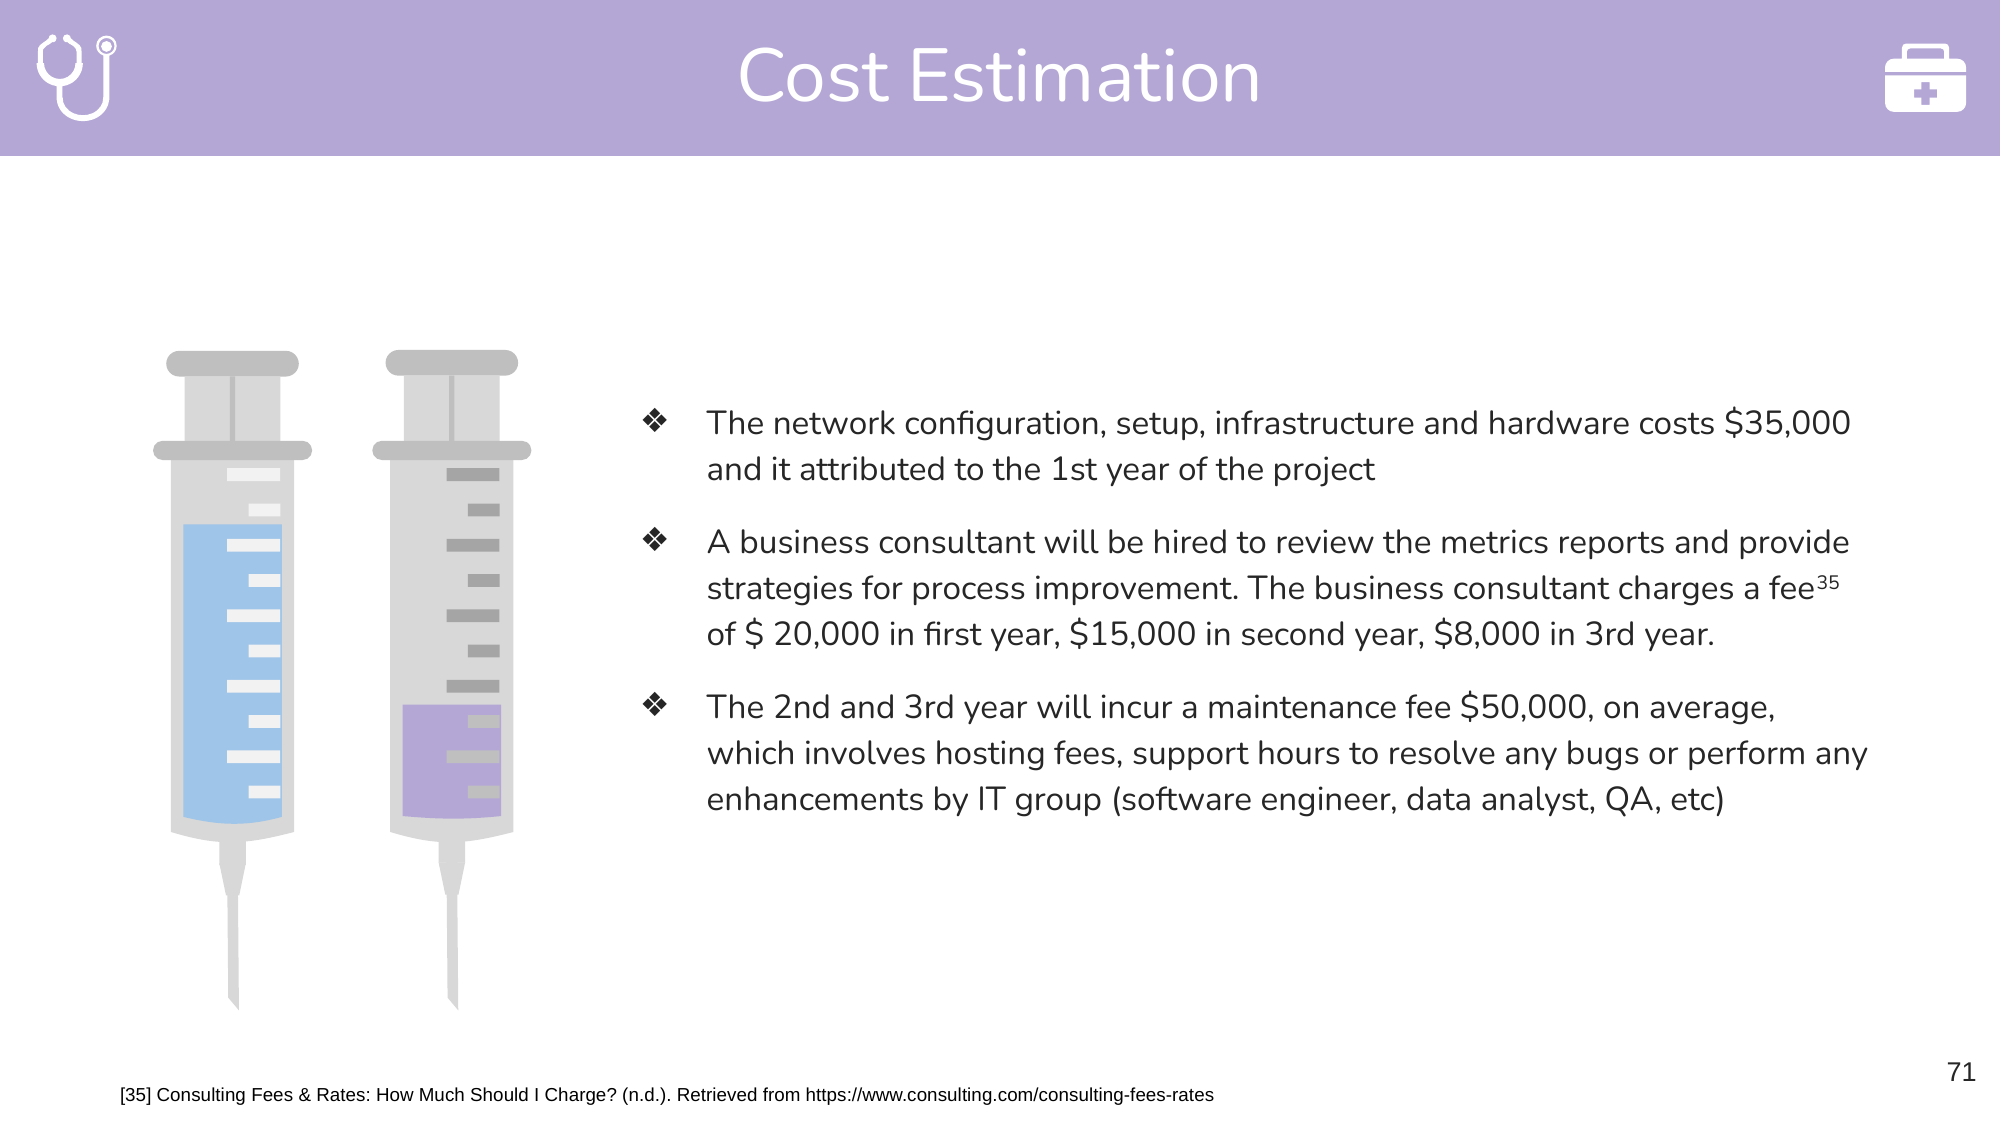

Cost Estimation

The network configuration, setup, infrastructure and hardware costs $35,000 and it attributed to the 1st year of the project
A business consultant will be hired to review the metrics reports and provide strategies for process improvement. The business consultant charges a fee35 of $ 20,000 in first year, $15,000 in second year, $8,000 in 3rd year.
The 2nd and 3rd year will incur a maintenance fee $50,000, on average, which involves hosting fees, support hours to resolve any bugs or perform any enhancements by IT group (software engineer, data analyst, QA, etc)

71
[35] Consulting Fees & Rates: How Much Should I Charge? (n.d.). Retrieved from https://www.consulting.com/consulting-fees-rates